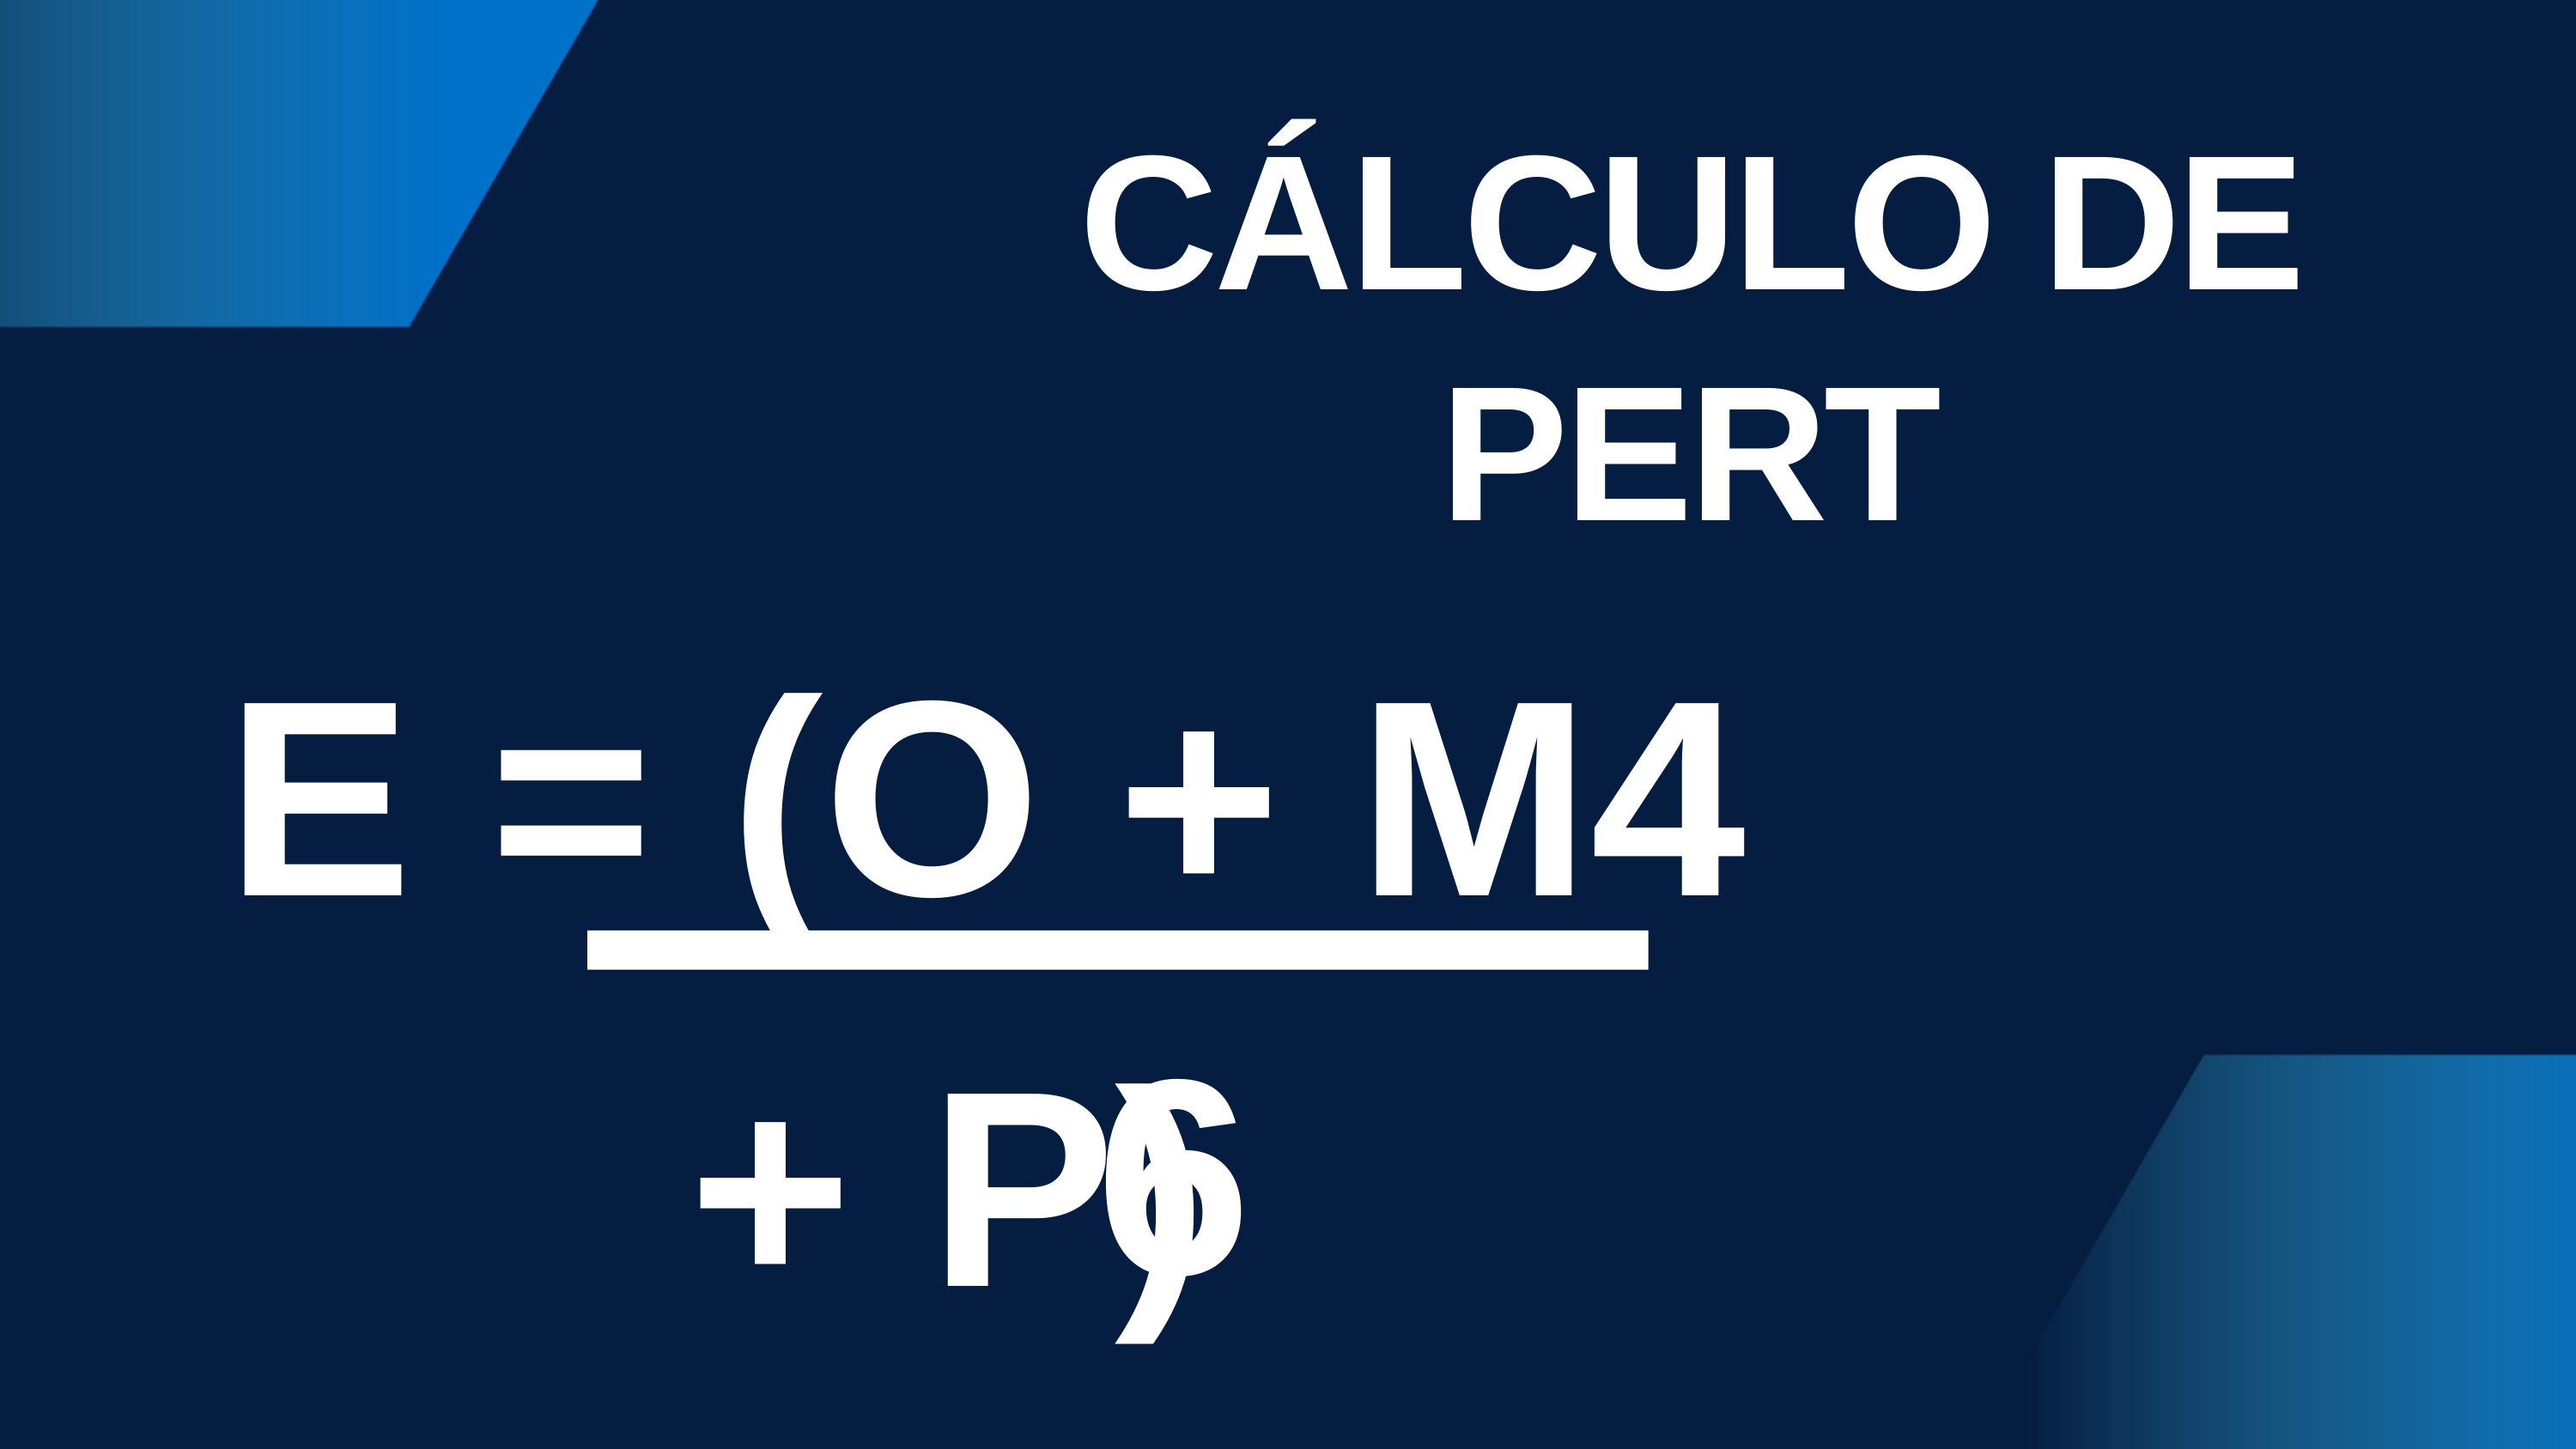

CÁLCULO DE PERT
E = (O + M4 + P)
6